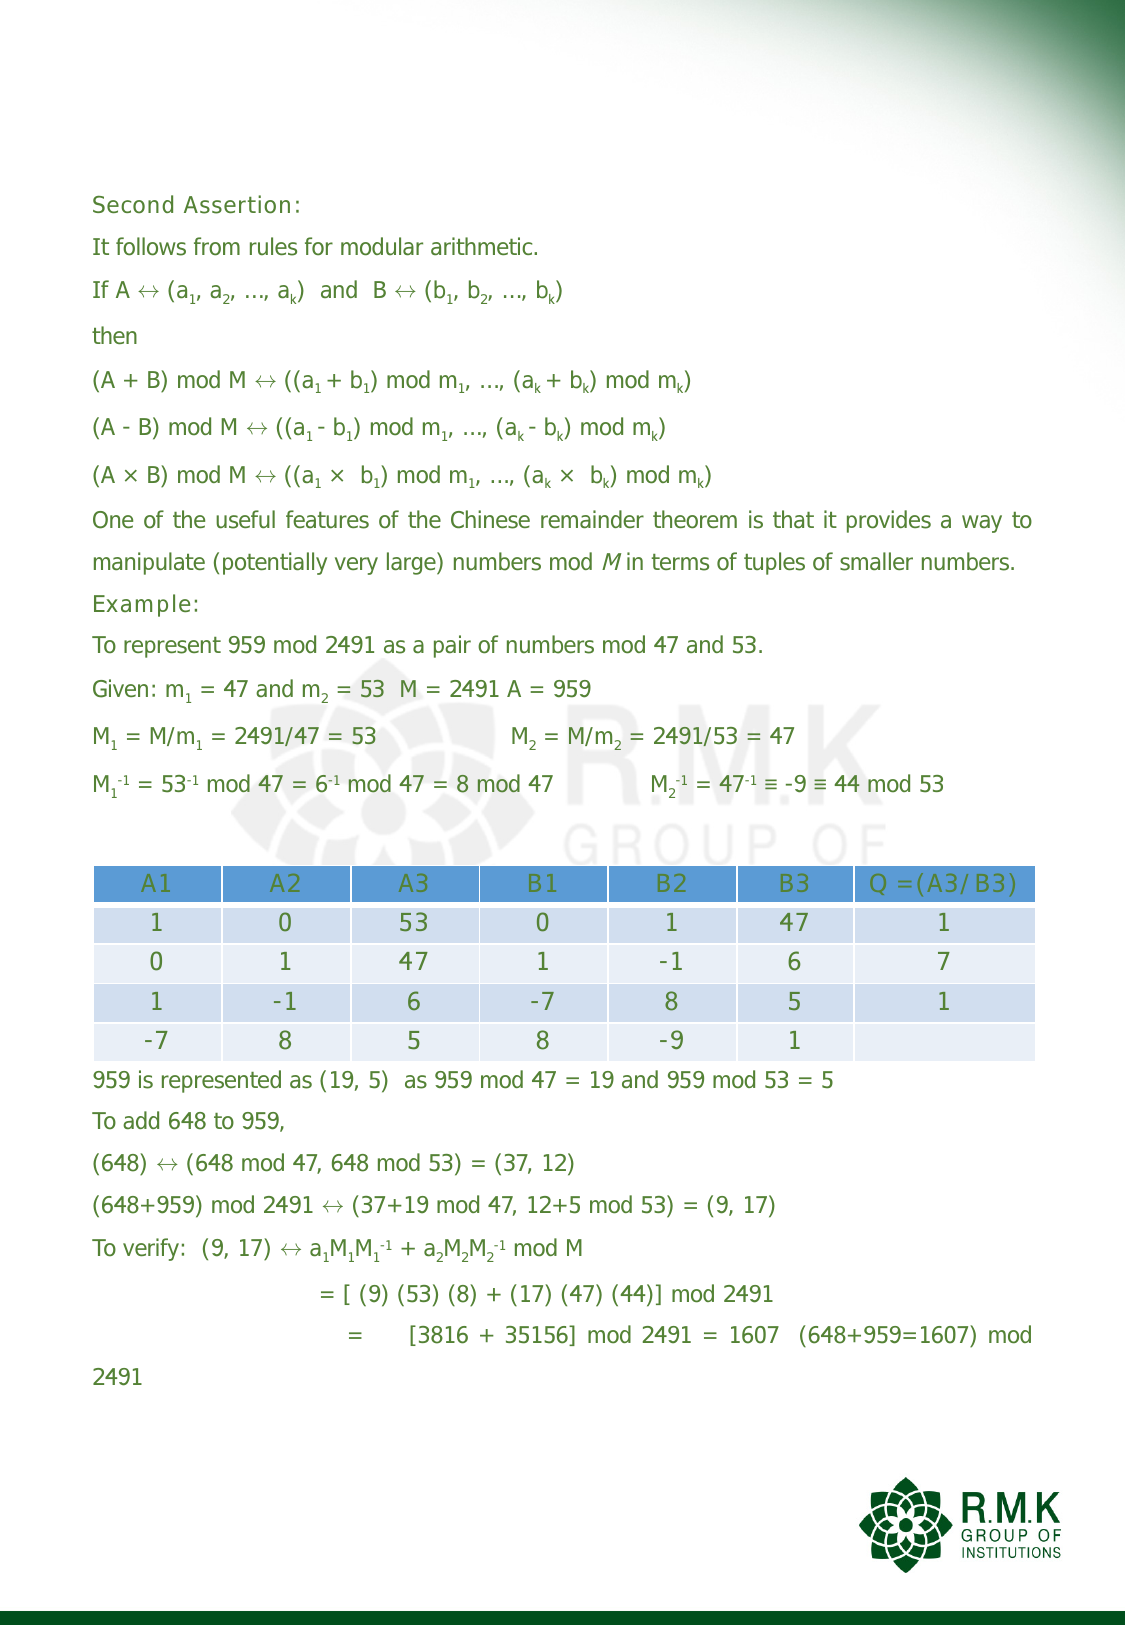

#
Second Assertion:
It follows from rules for modular arithmetic.
If A ↔ (a1, a2, ..., ak)  and  B ↔ (b1, b2, ..., bk)
then
(A + B) mod M ↔ ((a1 + b1) mod m1, ..., (ak + bk) mod mk)
(A - B) mod M ↔ ((a1 - b1) mod m1, ..., (ak - bk) mod mk)
(A × B) mod M ↔ ((a1 ×  b1) mod m1, ..., (ak ×  bk) mod mk)
One of the useful features of the Chinese remainder theorem is that it provides a way to manipulate (potentially very large) numbers mod M in terms of tuples of smaller numbers.
Example:
To represent 959 mod 2491 as a pair of numbers mod 47 and 53.
Given: m1 = 47 and m2 = 53  M = 2491 A = 959
M1 = M/m1 = 2491/47 = 53			M2 = M/m2 = 2491/53 = 47
M1-1 = 53-1 mod 47 = 6-1 mod 47 = 8 mod 47  	M2-1 = 47-1 ≡ -9 ≡ 44 mod 53

959 is represented as (19, 5)  as 959 mod 47 = 19 and 959 mod 53 = 5
To add 648 to 959,
(648) ↔ (648 mod 47, 648 mod 53) = (37, 12)
(648+959) mod 2491 ↔ (37+19 mod 47, 12+5 mod 53) = (9, 17)
To verify:  (9, 17) ↔ a1M1M1-1 + a2M2M2-1 mod M
	            = [ (9) (53) (8) + (17) (47) (44)] mod 2491
	            =	 [3816 + 35156] mod 2491 = 1607  (648+959=1607) mod 2491

| A1 | A2 | A3 | B1 | B2 | B3 | Q =(A3/B3) |
| --- | --- | --- | --- | --- | --- | --- |
| 1 | 0 | 53 | 0 | 1 | 47 | 1 |
| 0 | 1 | 47 | 1 | -1 | 6 | 7 |
| 1 | -1 | 6 | -7 | 8 | 5 | 1 |
| -7 | 8 | 5 | 8 | -9 | 1 |  |